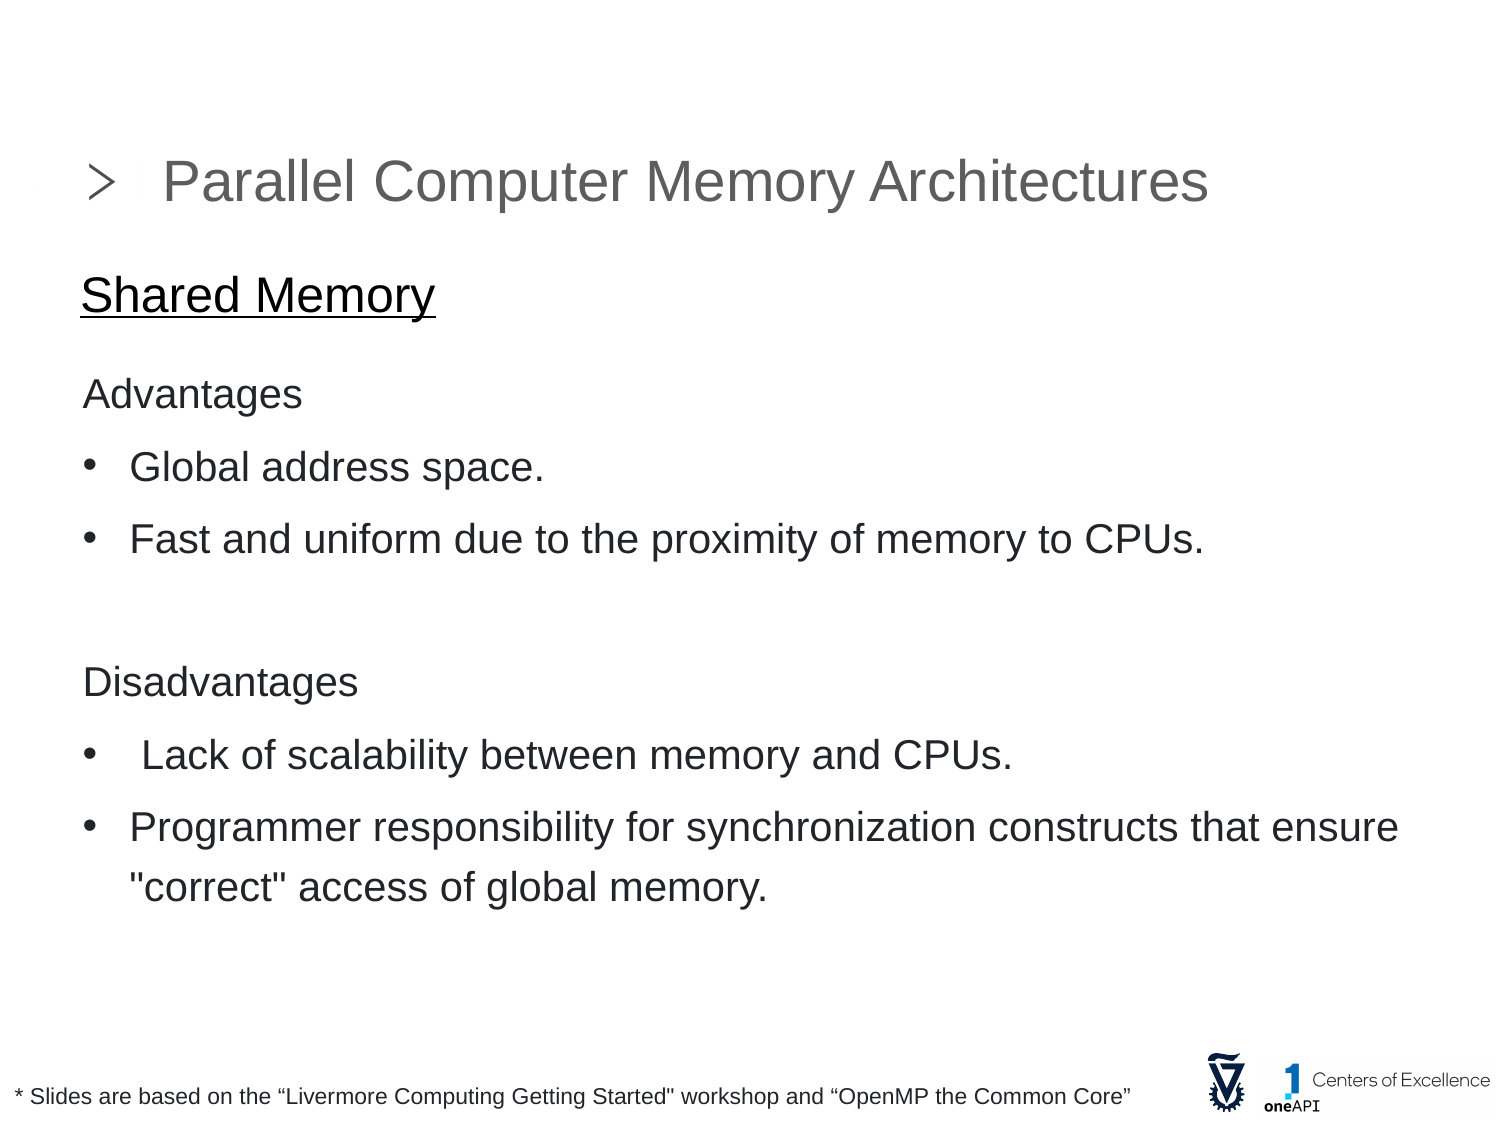

Parallel Computer Memory Architectures

Shared Memory

Advantages
Global address space.
Fast and uniform due to the proximity of memory to CPUs.

Disadvantages
 Lack of scalability between memory and CPUs.
Programmer responsibility for synchronization constructs that ensure "correct" access of global memory.